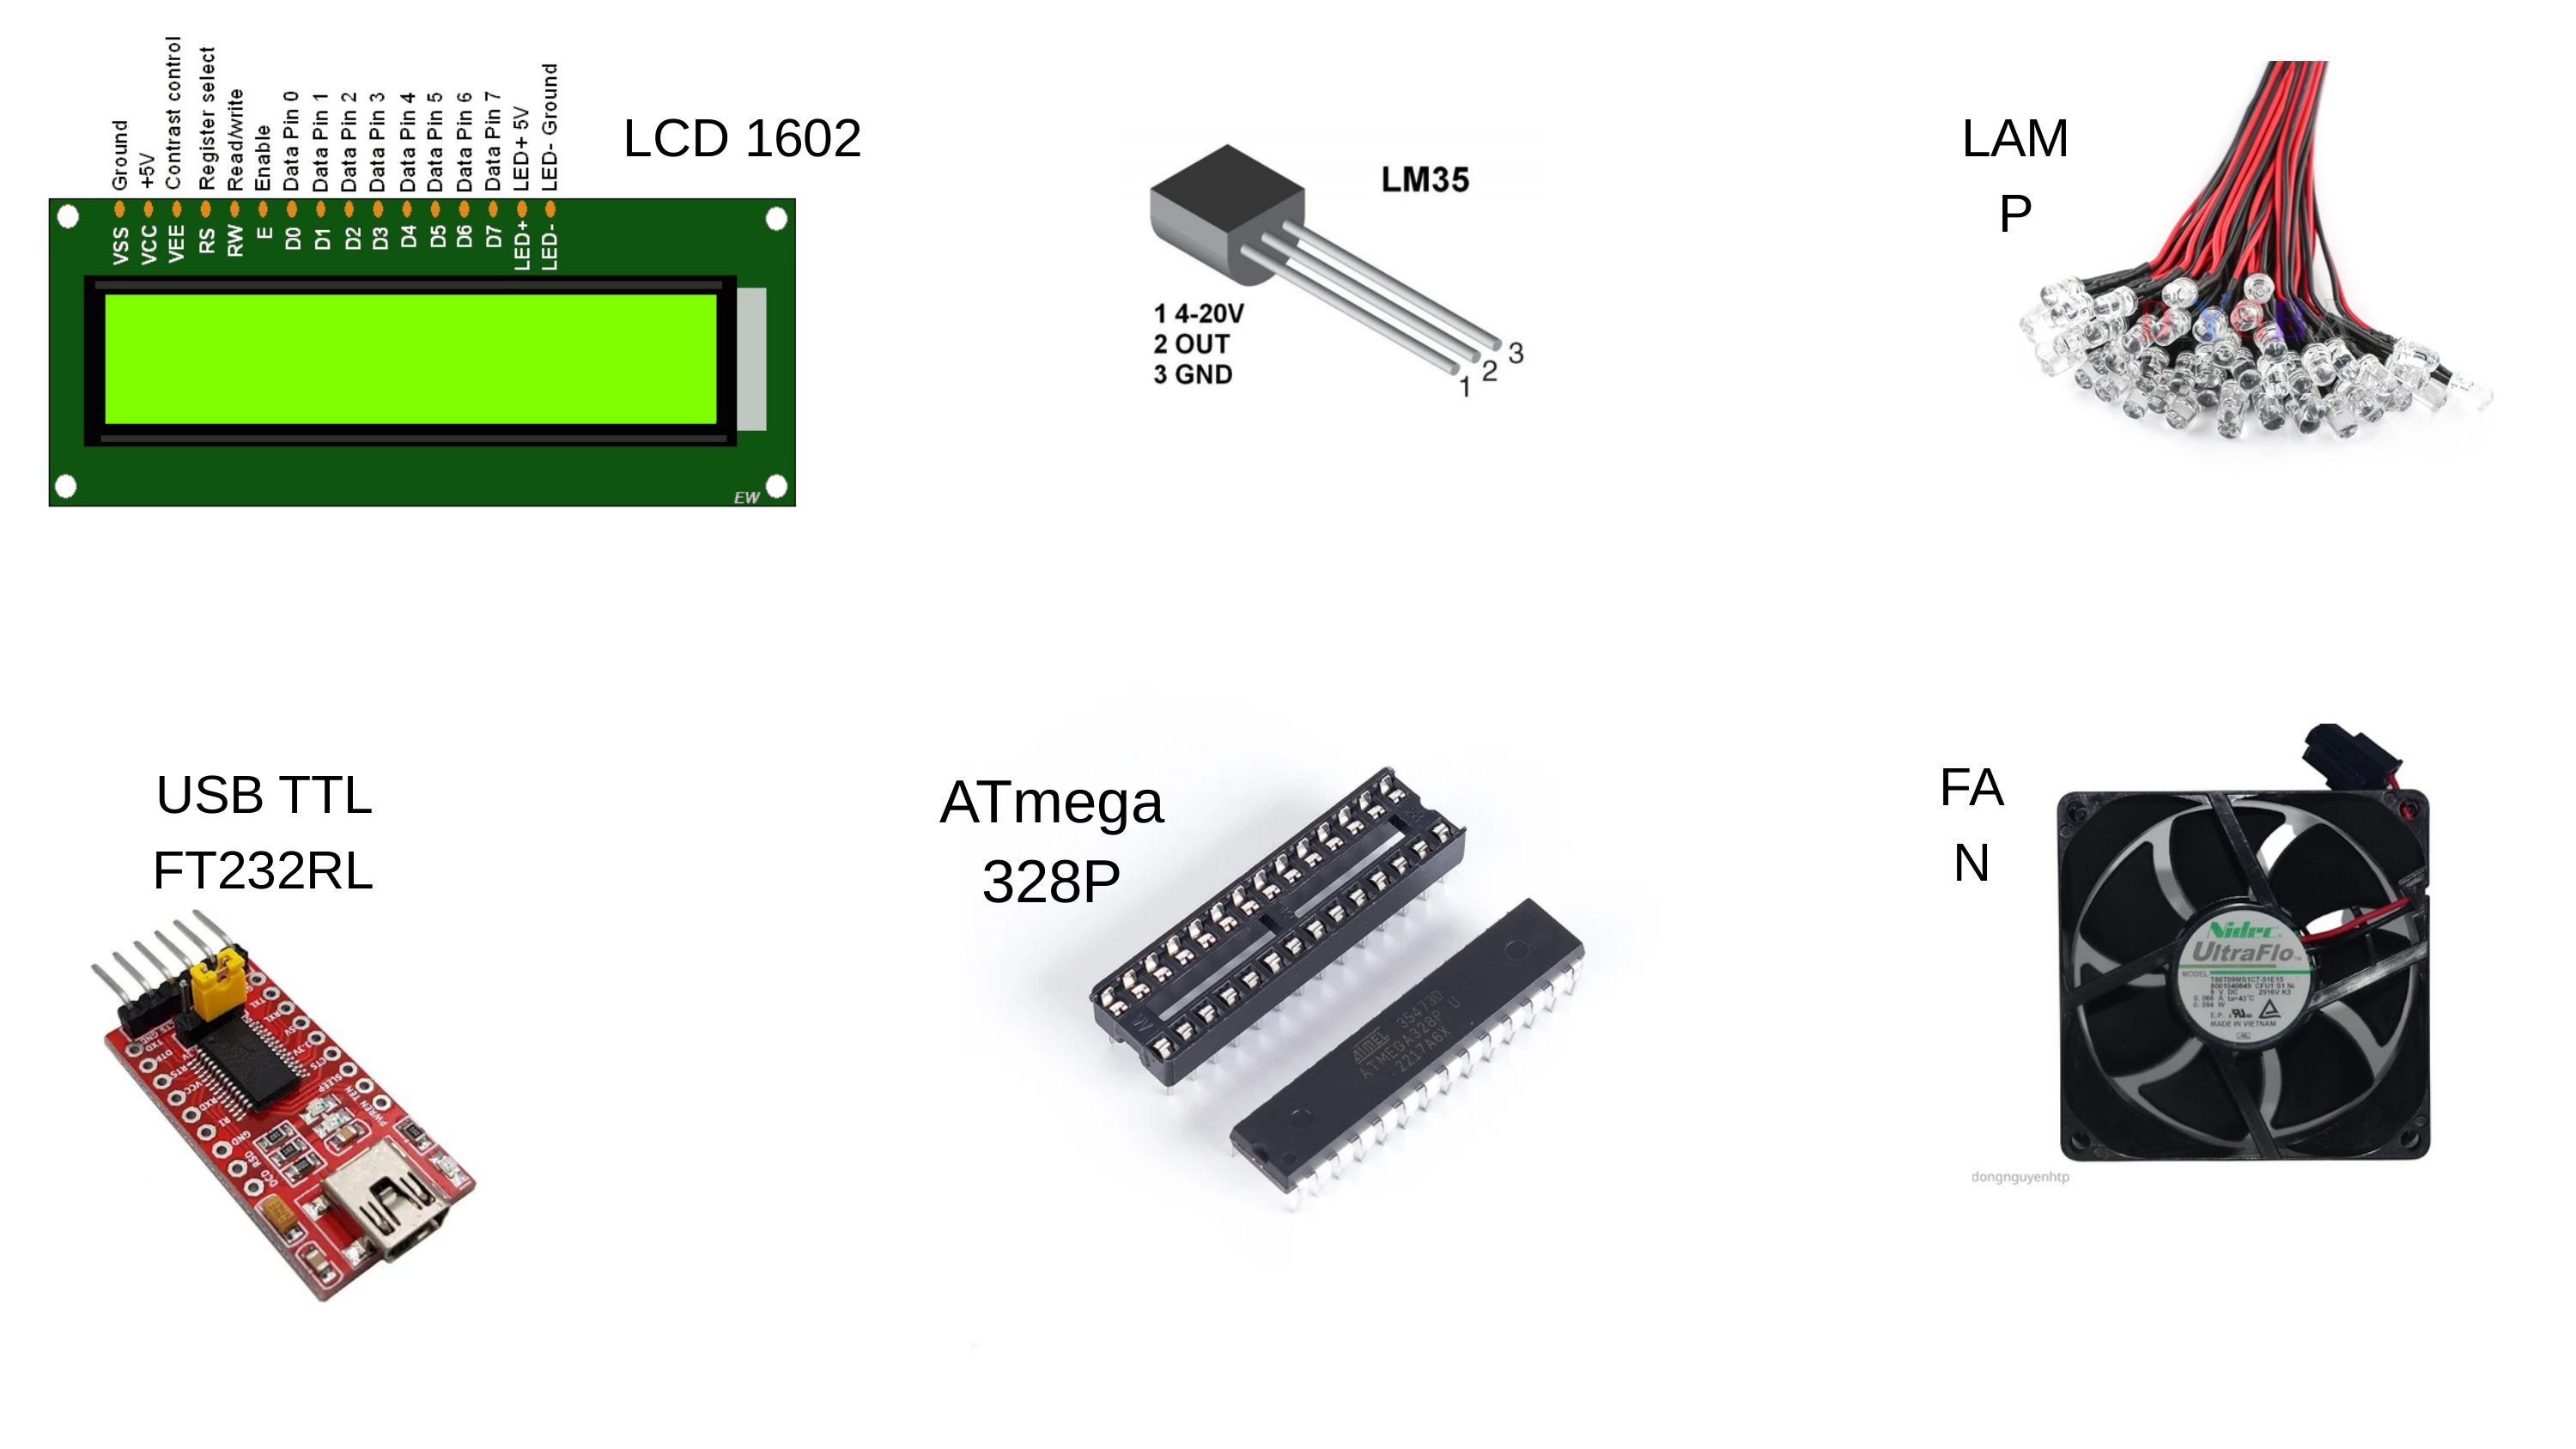

LCD 1602
LAMP

FAN
USB TTL FT232RL
ATmega 328P